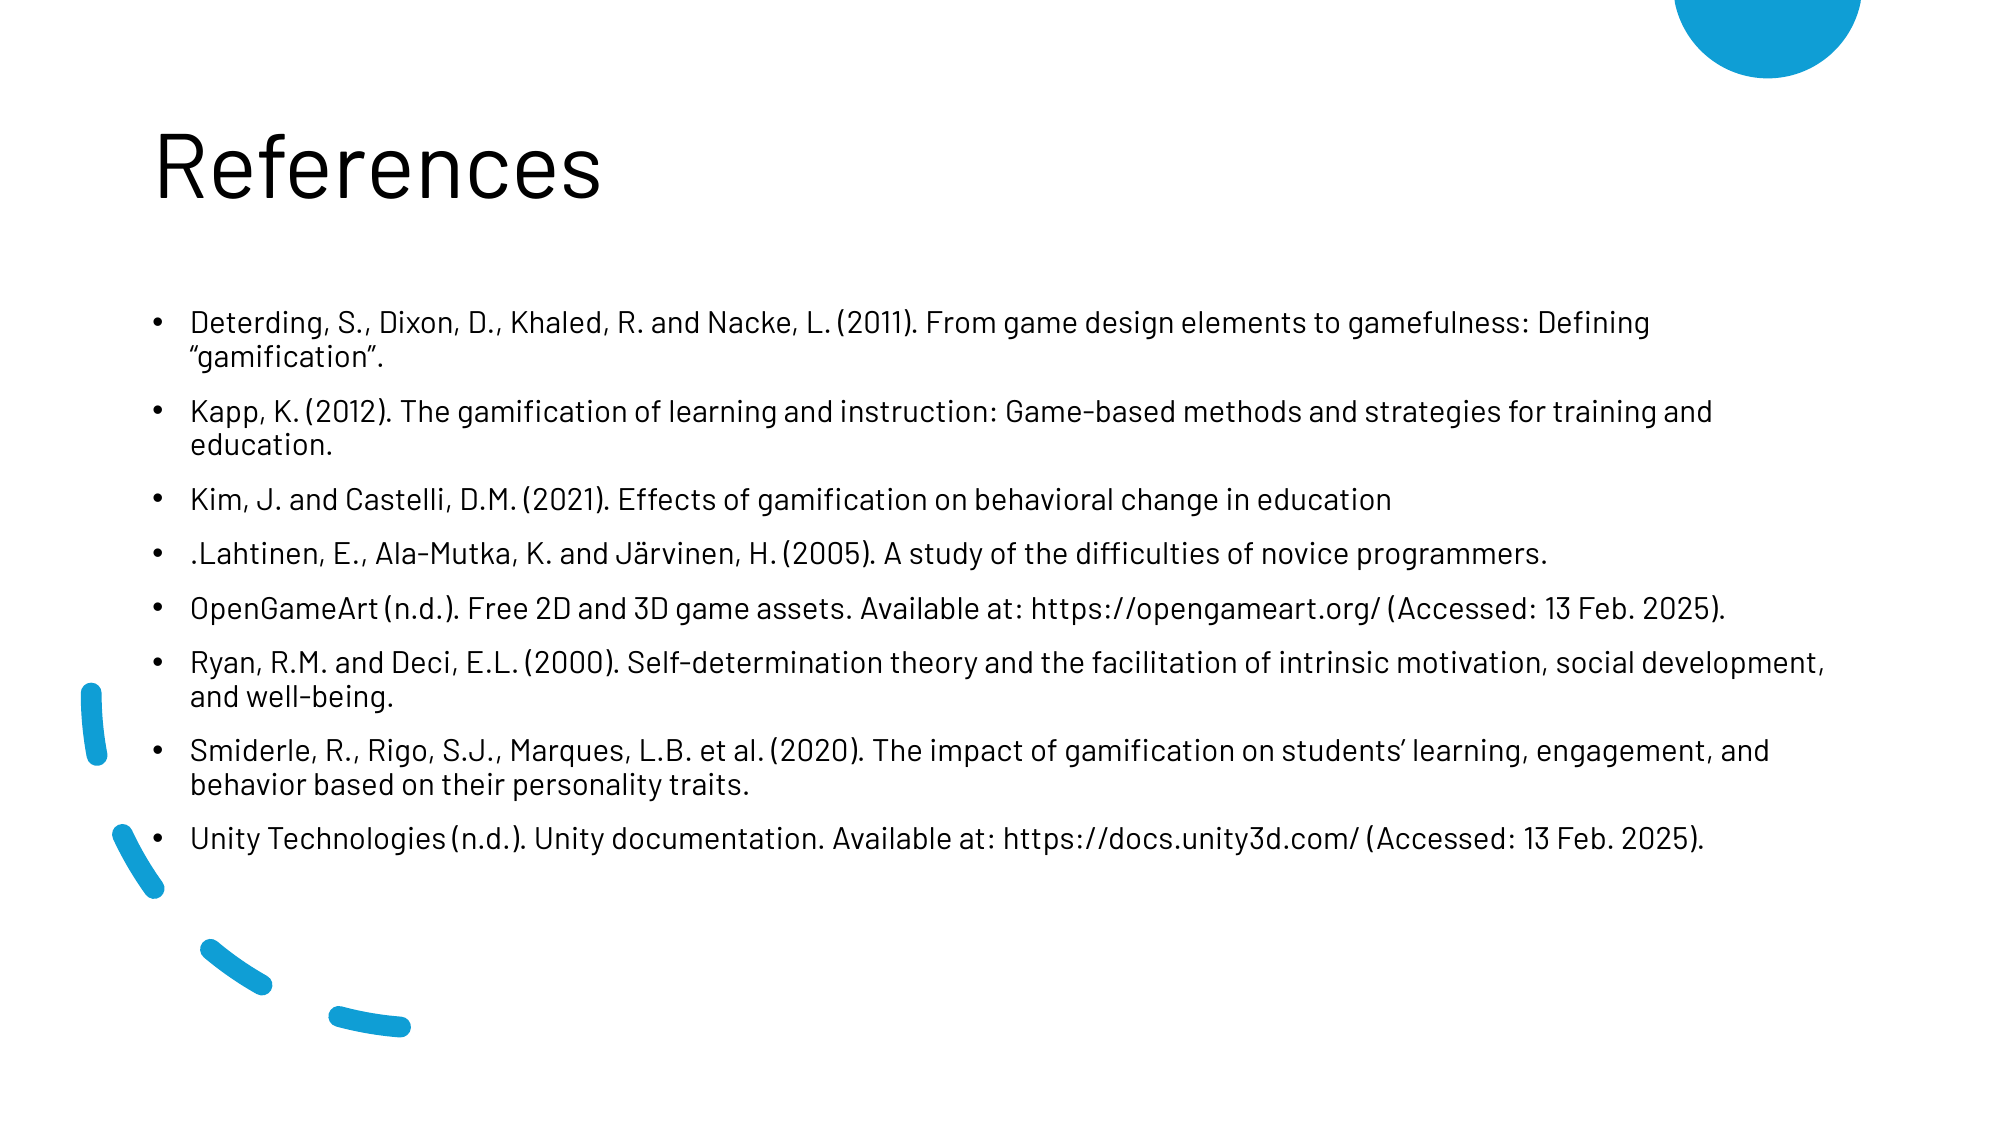

# References
Deterding, S., Dixon, D., Khaled, R. and Nacke, L. (2011). From game design elements to gamefulness: Defining “gamification”.
Kapp, K. (2012). The gamification of learning and instruction: Game-based methods and strategies for training and education.
Kim, J. and Castelli, D.M. (2021). Effects of gamification on behavioral change in education
.Lahtinen, E., Ala-Mutka, K. and Järvinen, H. (2005). A study of the difficulties of novice programmers.
OpenGameArt (n.d.). Free 2D and 3D game assets. Available at: https://opengameart.org/ (Accessed: 13 Feb. 2025).
Ryan, R.M. and Deci, E.L. (2000). Self-determination theory and the facilitation of intrinsic motivation, social development, and well-being.
Smiderle, R., Rigo, S.J., Marques, L.B. et al. (2020). The impact of gamification on students’ learning, engagement, and behavior based on their personality traits.
Unity Technologies (n.d.). Unity documentation. Available at: https://docs.unity3d.com/ (Accessed: 13 Feb. 2025).